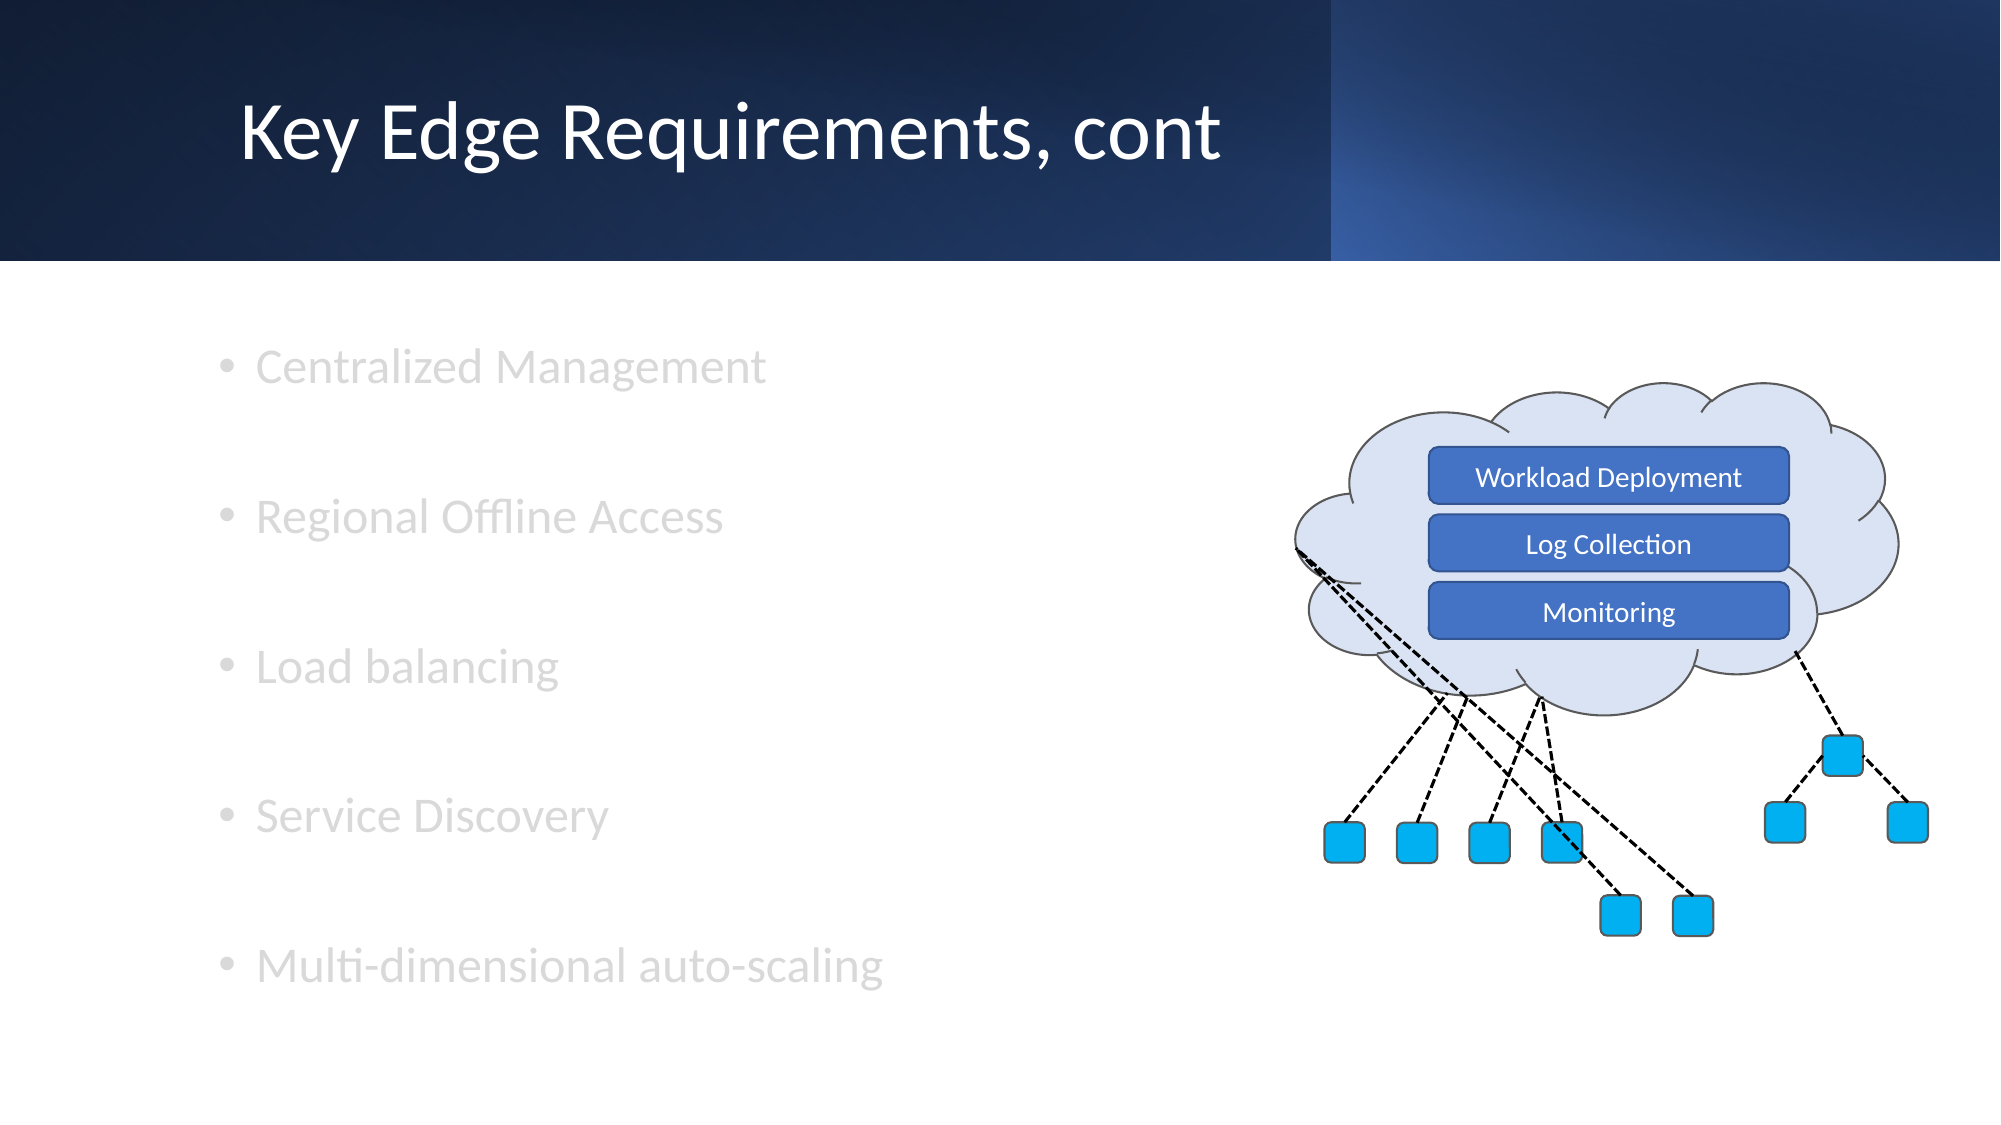

# Key Edge Requirements, cont
Centralized Management

Regional Offline Access

Load balancing

Service Discovery

Multi-dimensional auto-scaling

Workload Deployment
Log Collection
Monitoring